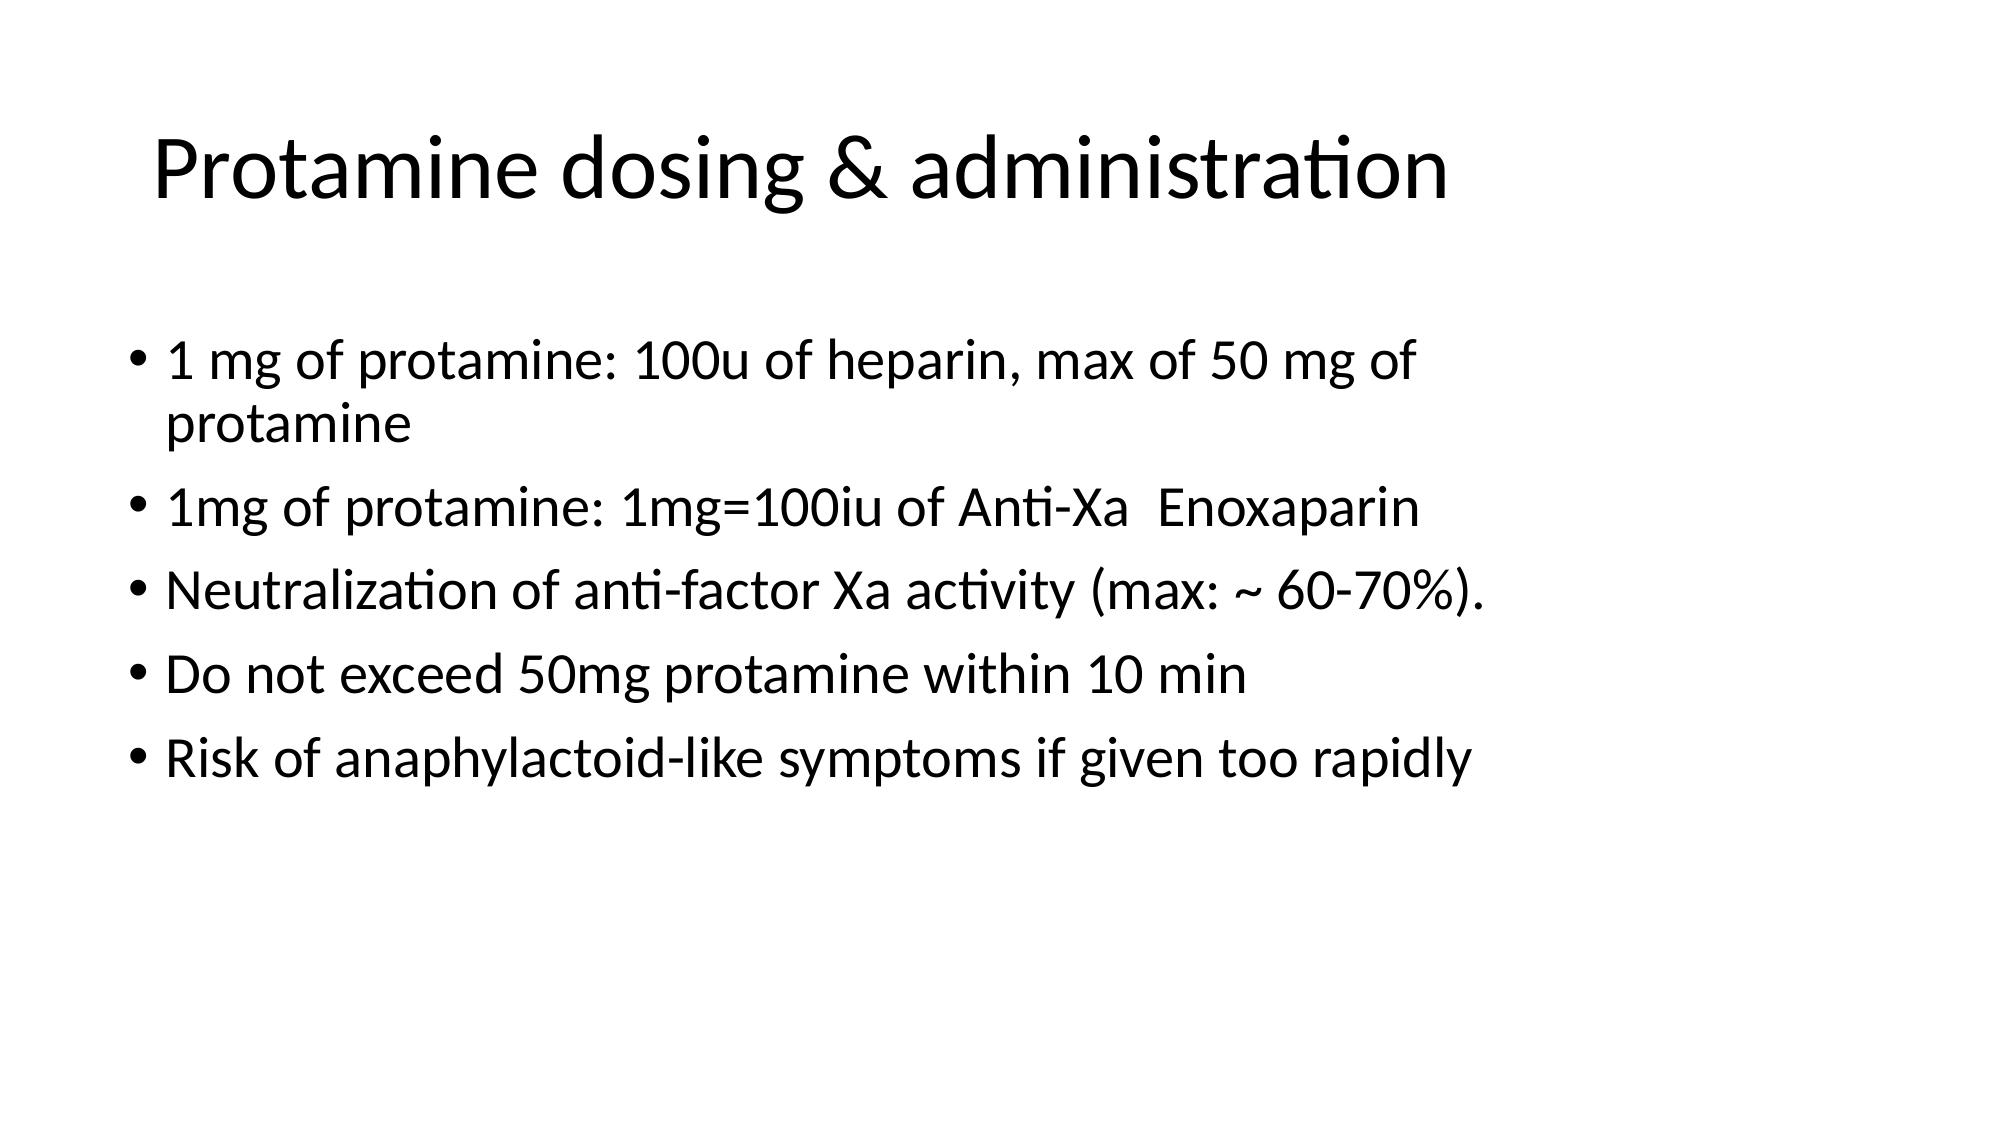

# Protamine dosing & administration
1 mg of protamine: 100u of heparin, max of 50 mg of protamine
1mg of protamine: 1mg=100iu of Anti-Xa  Enoxaparin
Neutralization of anti-factor Xa activity (max: ~ 60-70%).
Do not exceed 50mg protamine within 10 min
Risk of anaphylactoid-like symptoms if given too rapidly